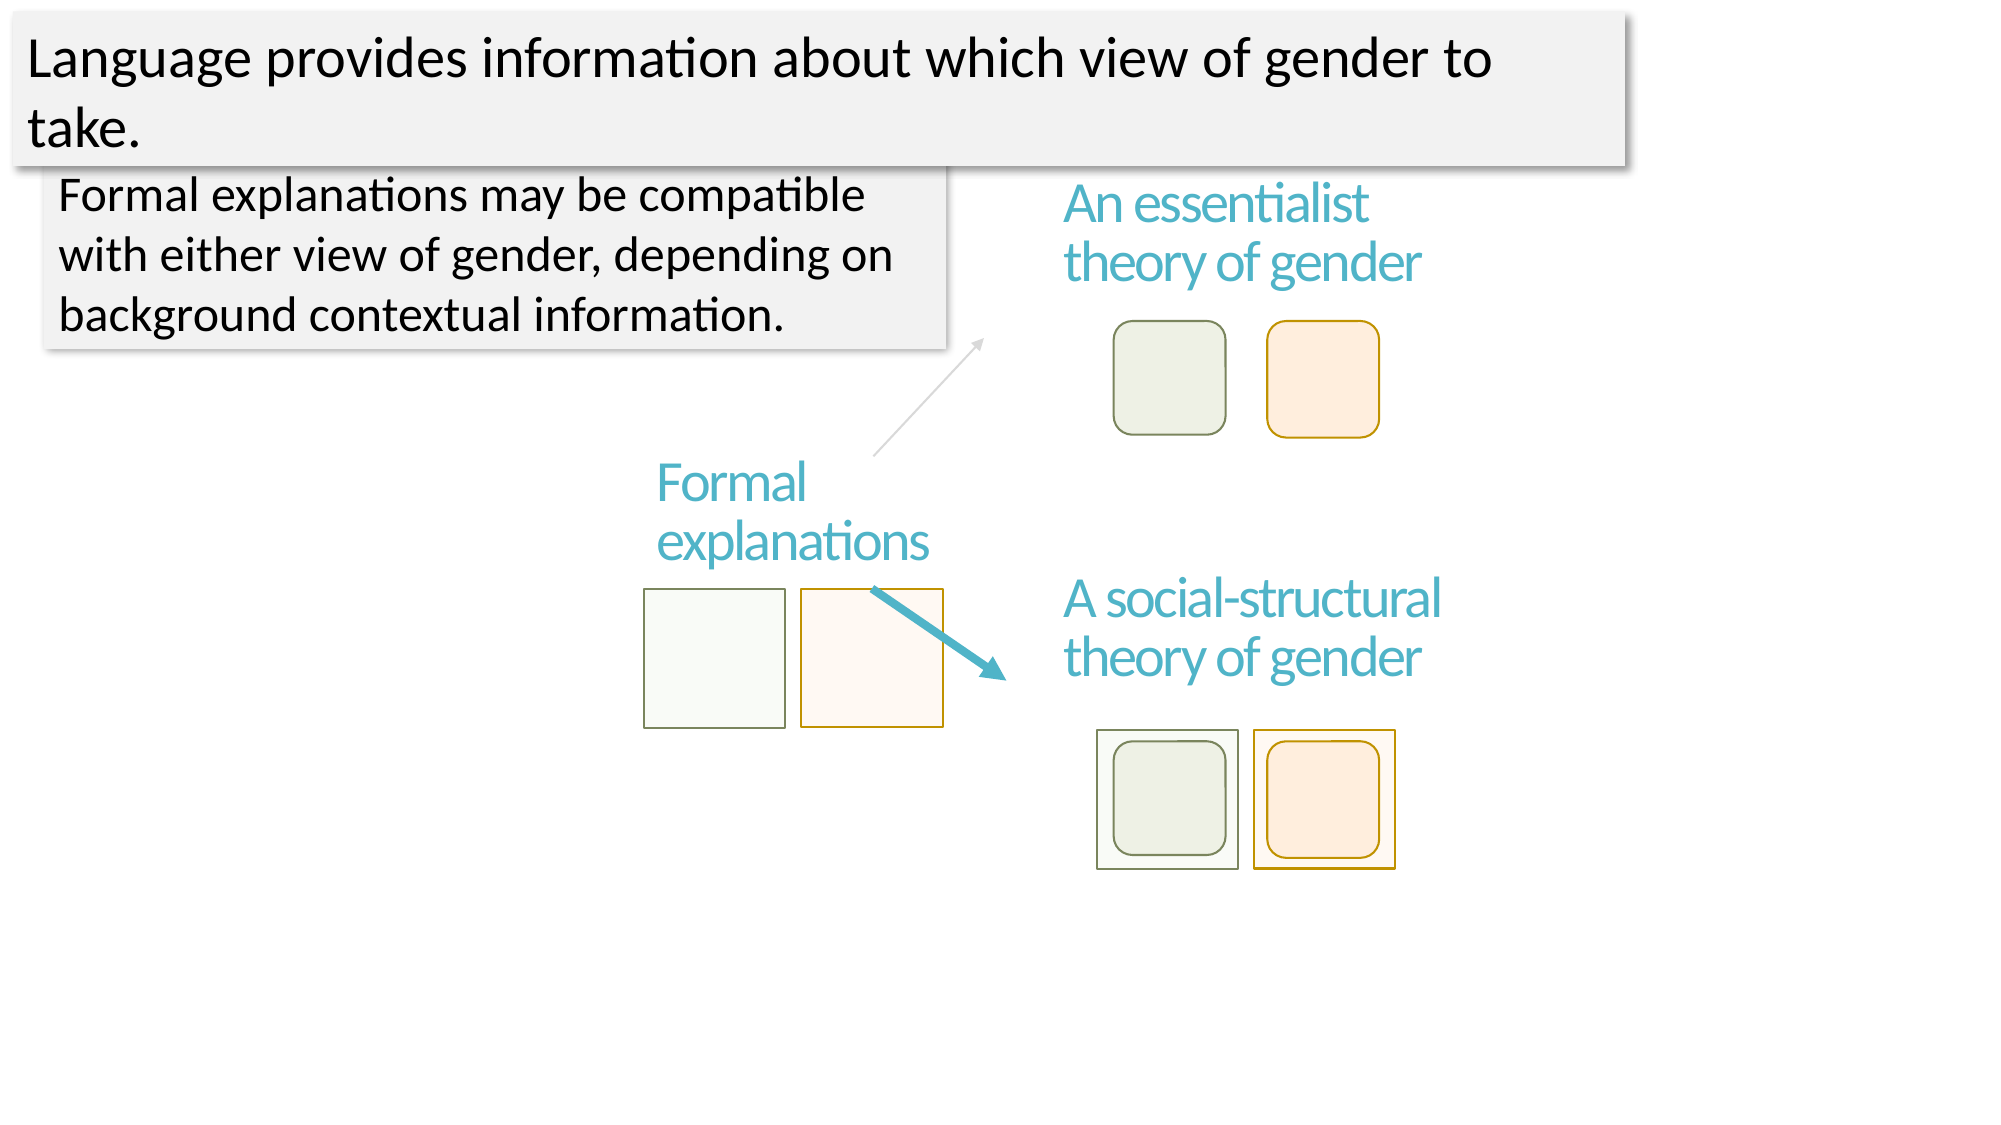

Language provides information about which view of gender to take.
An essentialist
theory of gender
Formal explanations may be compatible with either view of gender, depending on background contextual information.

Formal explanations
# A social-structural theory of gender